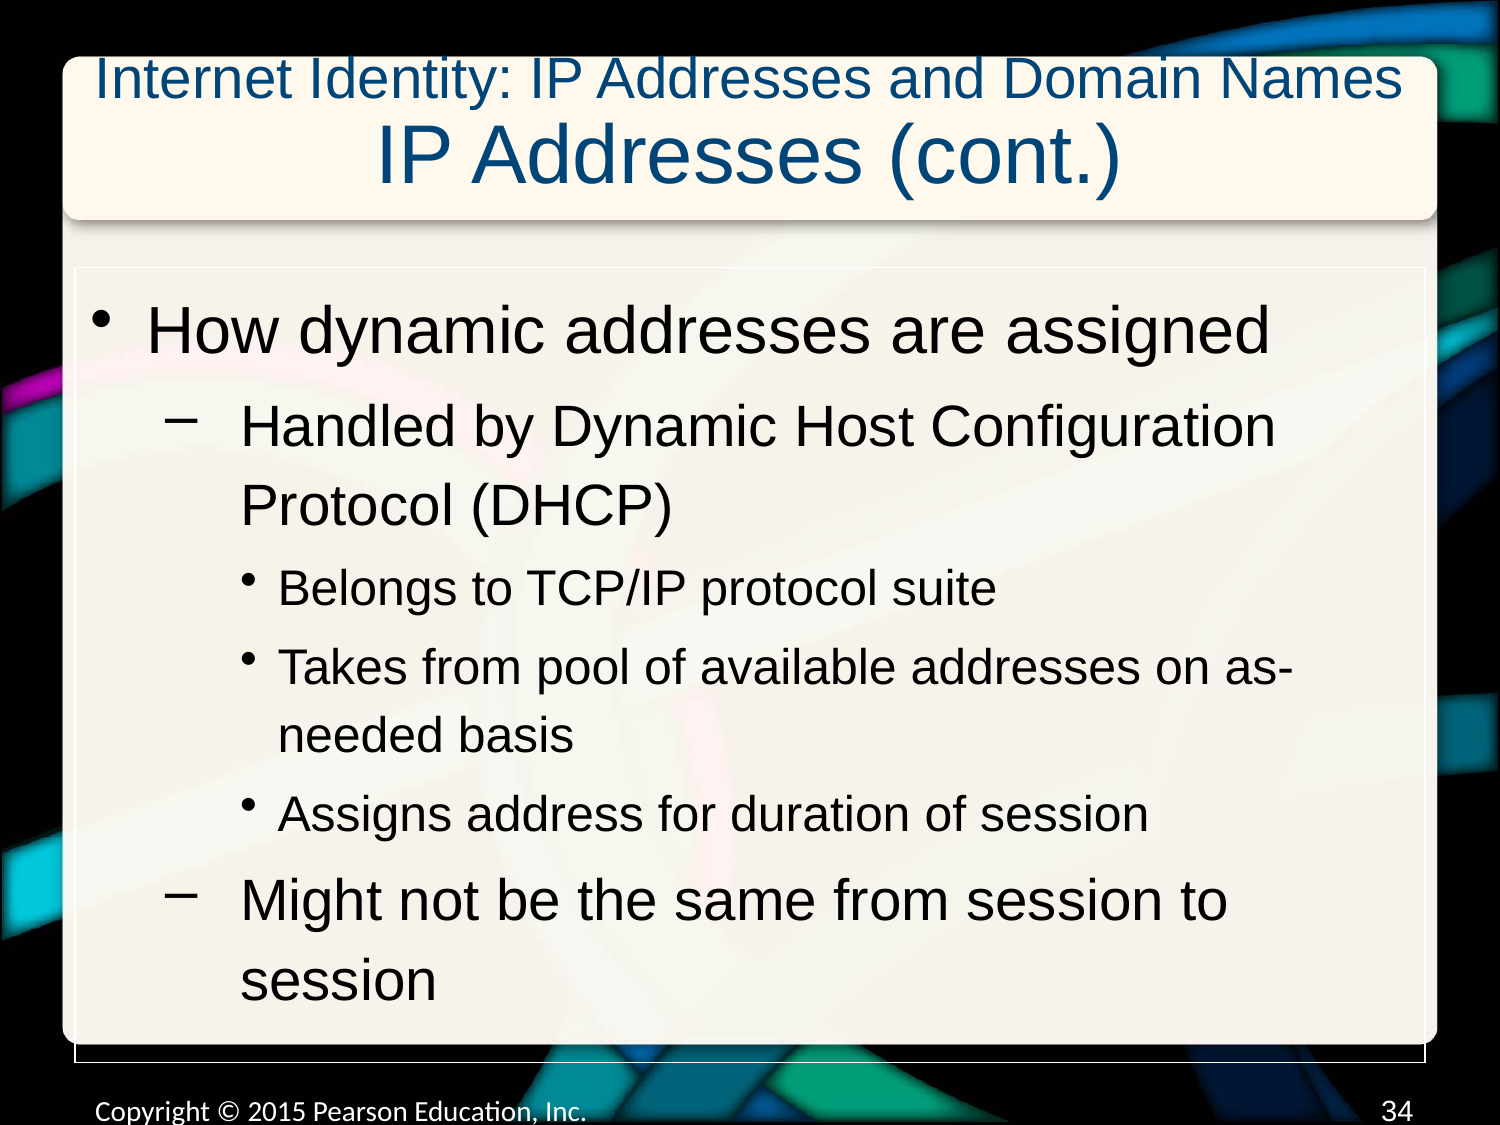

# Internet Identity: IP Addresses and Domain Names IP Addresses (cont.)
How dynamic addresses are assigned
Handled by Dynamic Host Configuration Protocol (DHCP)
Belongs to TCP/IP protocol suite
Takes from pool of available addresses on as-needed basis
Assigns address for duration of session
Might not be the same from session to session
Copyright © 2015 Pearson Education, Inc.
34